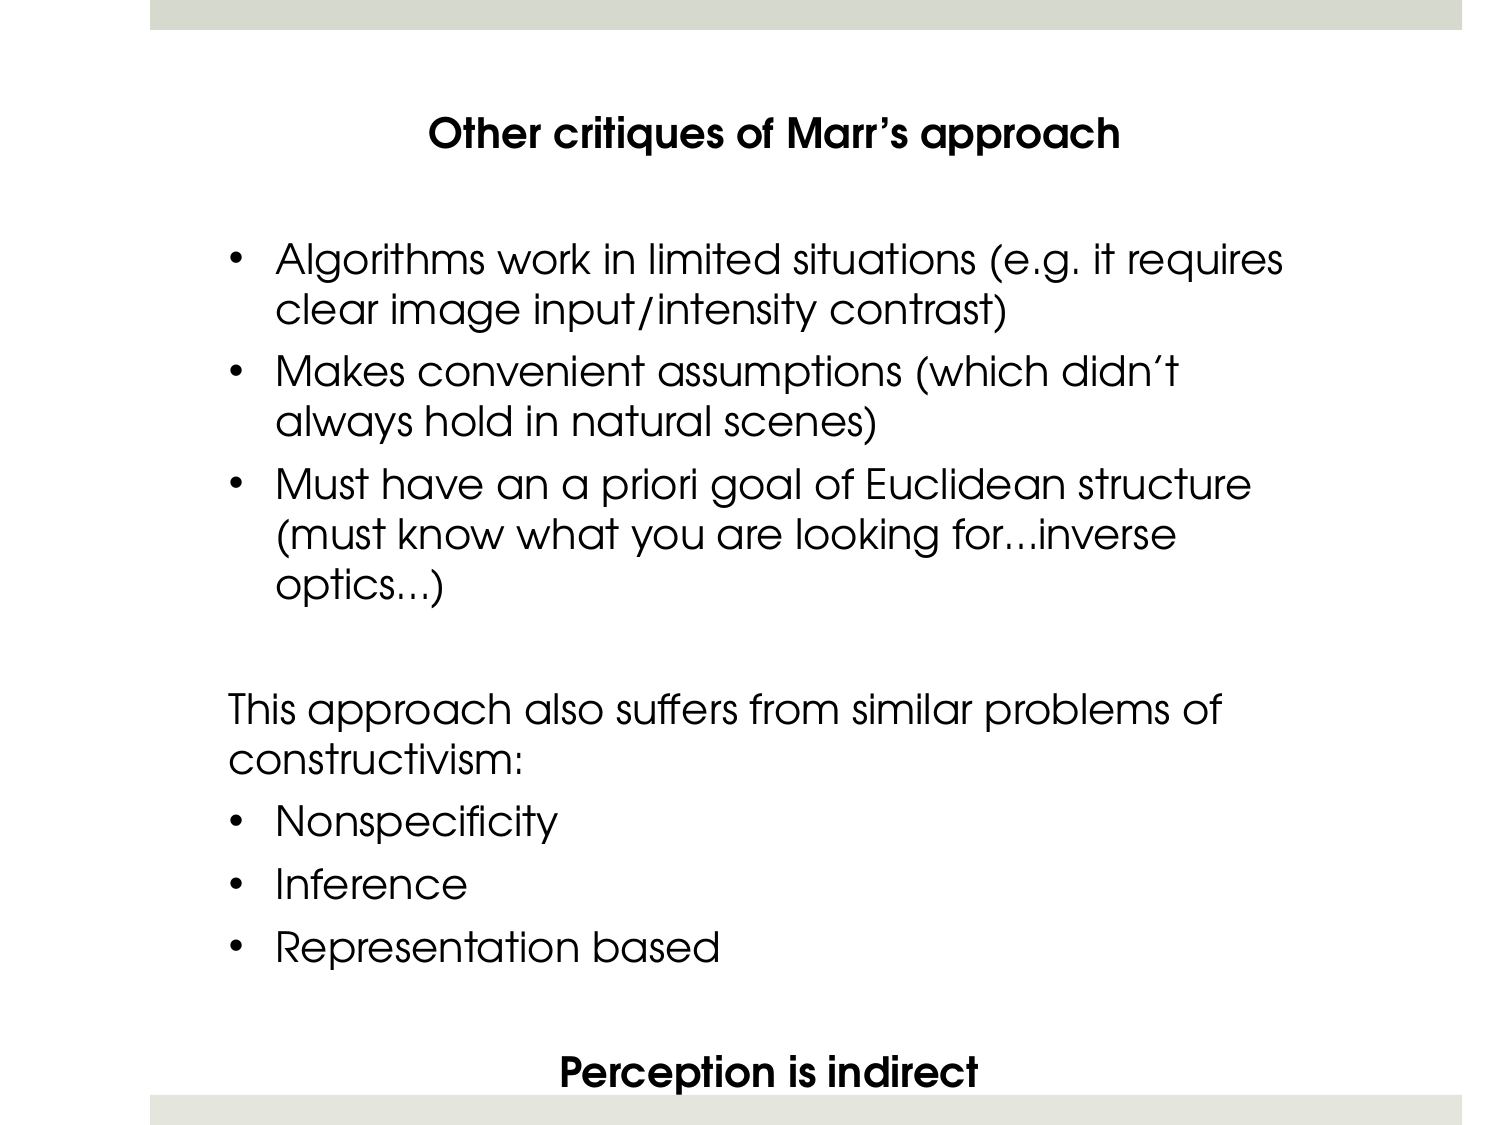

Other critiques of Marr’s approach

Algorithms work in limited situations (e.g. it requires clear image input/intensity contrast)
Makes convenient assumptions (which didn’t always hold in natural scenes)
Must have an a priori goal of Euclidean structure (must know what you are looking for…inverse optics…)

This approach also suffers from similar problems of constructivism:
Nonspecificity
Inference
Representation based

Perception is indirect